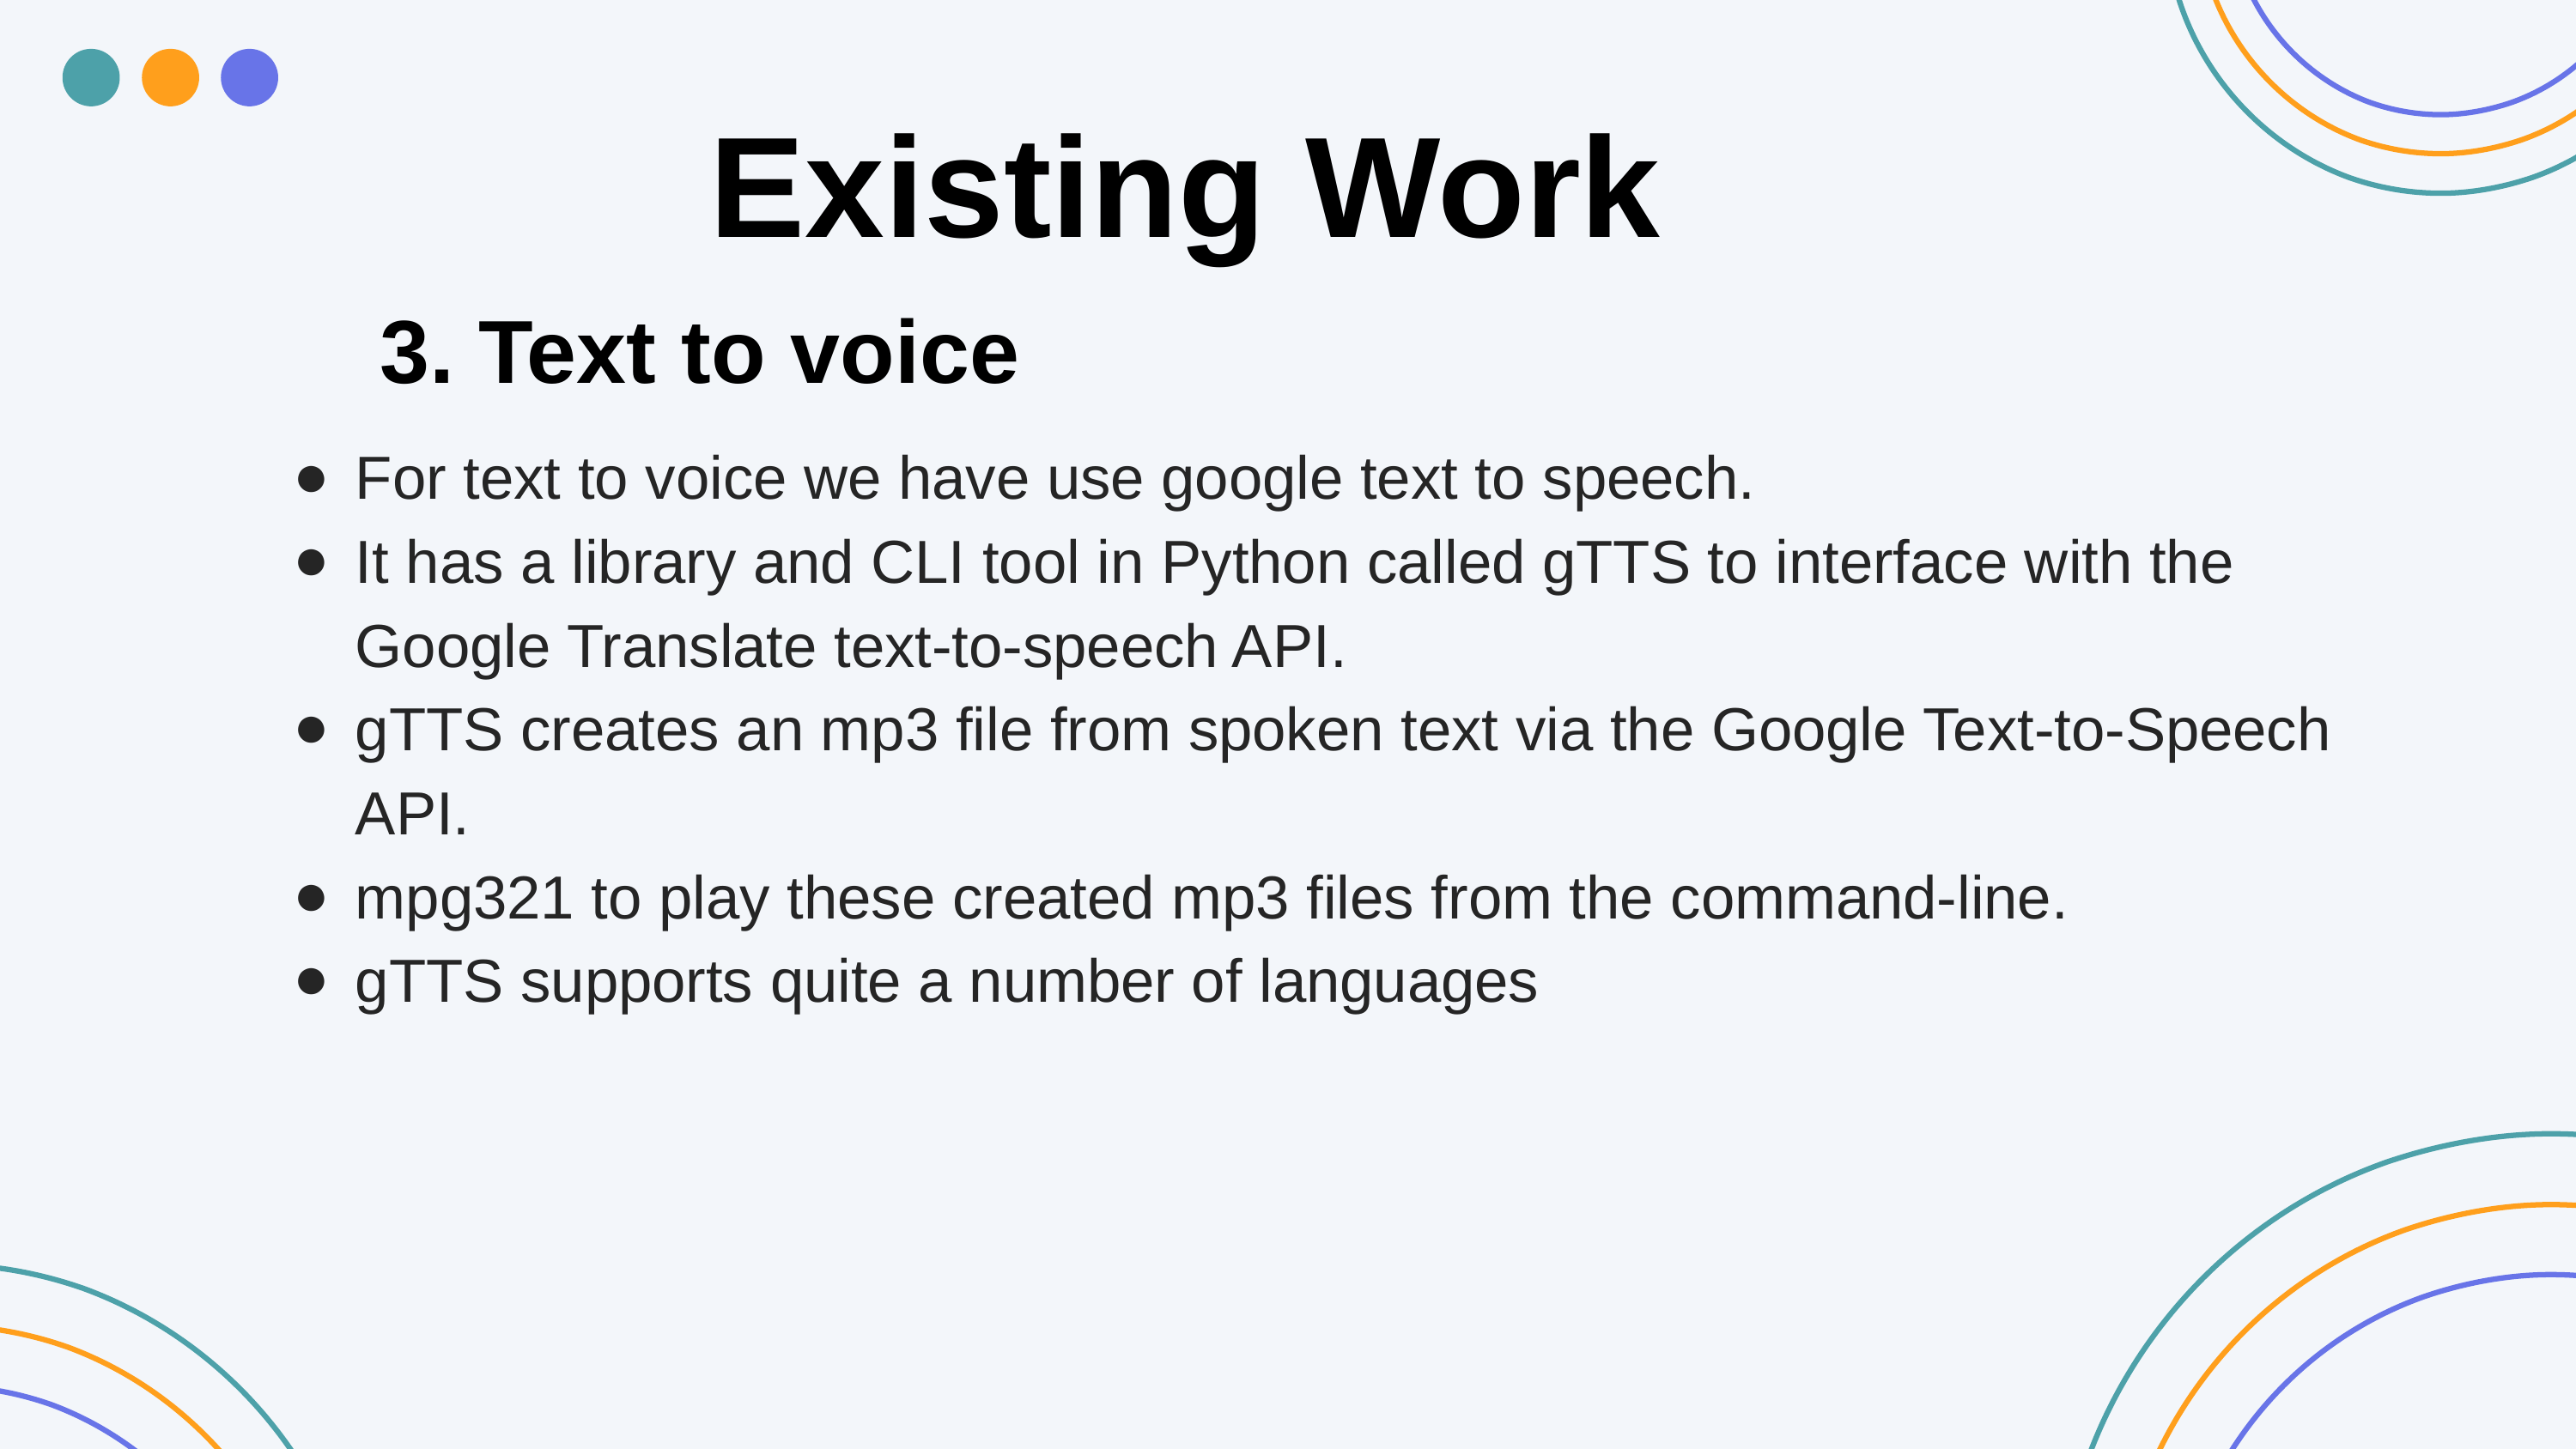

Existing Work
3. Text to voice
For text to voice we have use google text to speech.
It has a library and CLI tool in Python called gTTS to interface with the Google Translate text-to-speech API.
gTTS creates an mp3 file from spoken text via the Google Text-to-Speech API.
mpg321 to play these created mp3 files from the command-line.
gTTS supports quite a number of languages